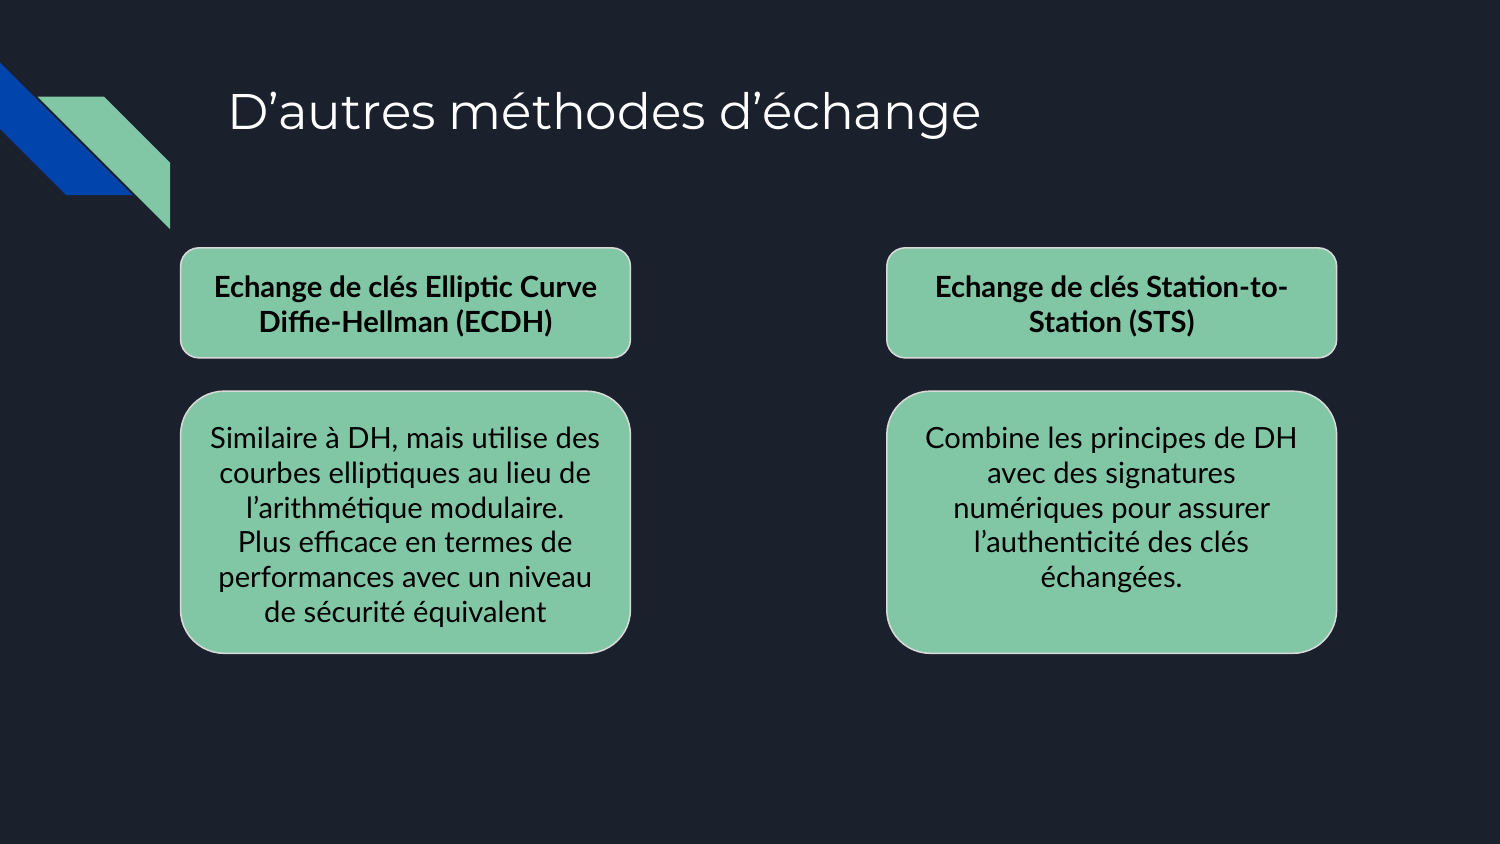

# D’autres méthodes d’échange
Echange de clés Elliptic Curve Diffie-Hellman (ECDH)
Echange de clés Station-to-Station (STS)
Similaire à DH, mais utilise des courbes elliptiques au lieu de l’arithmétique modulaire.
Plus efficace en termes de performances avec un niveau de sécurité équivalent
Combine les principes de DH avec des signatures numériques pour assurer l’authenticité des clés échangées.